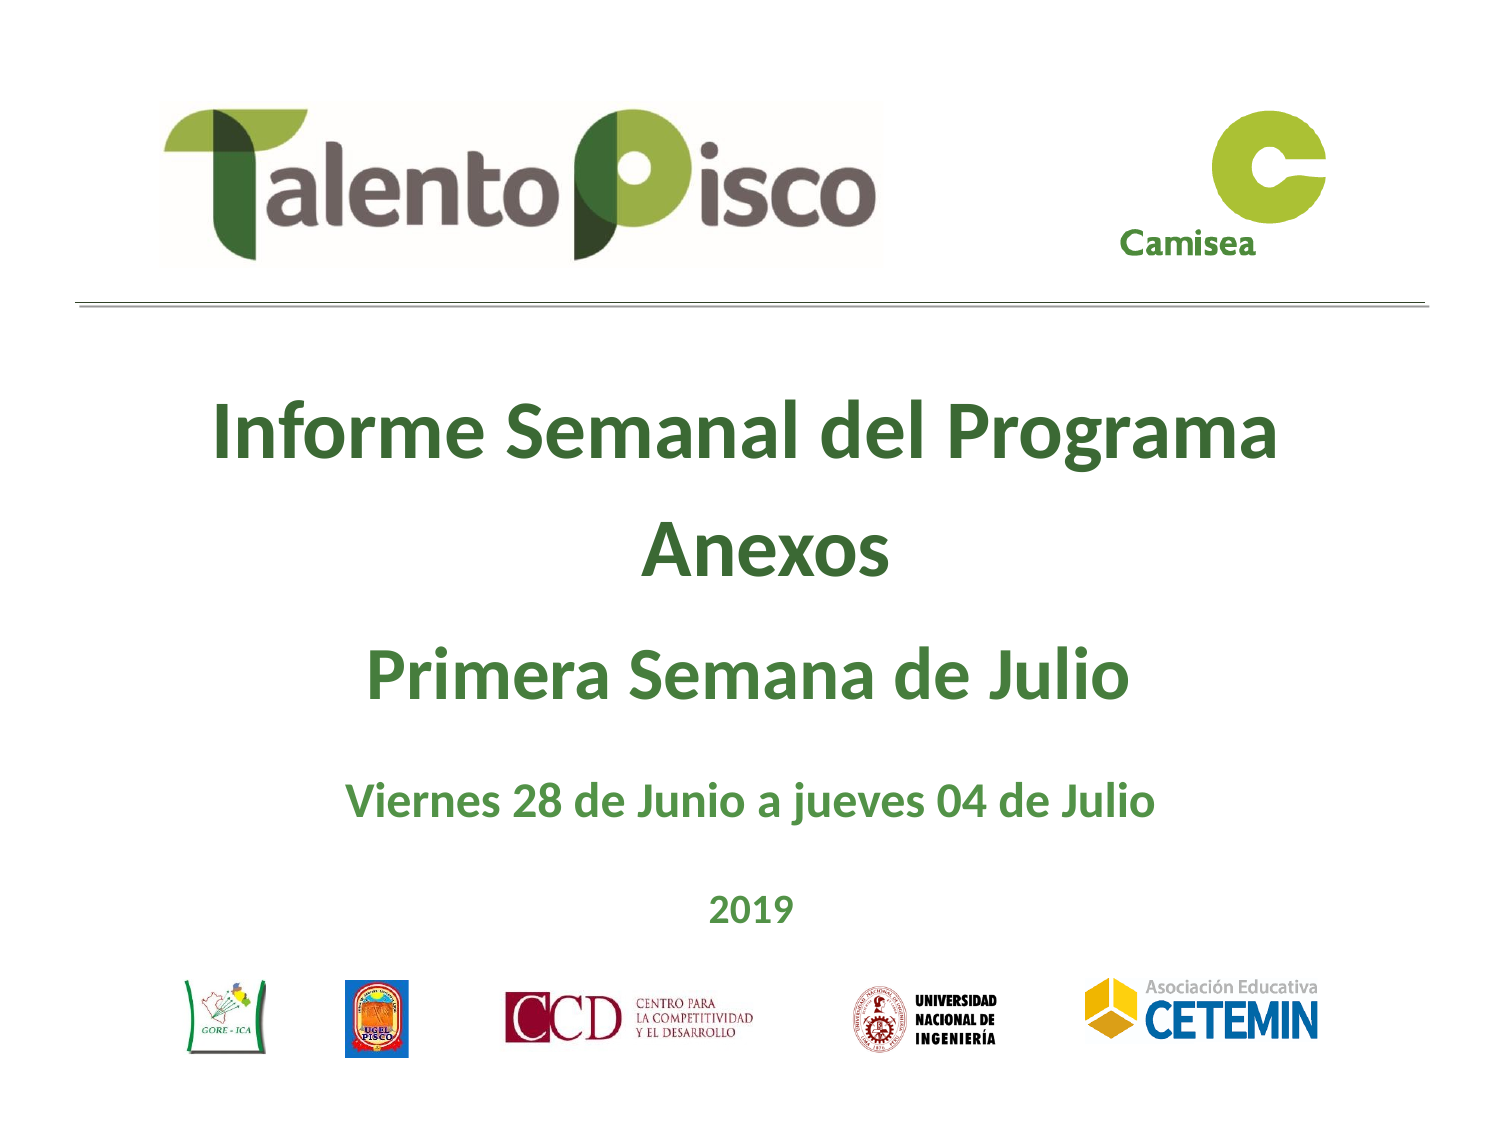

Informe Semanal del Programa  Anexos
Primera Semana de Julio
Viernes 28 de Junio a jueves 04 de Julio

2019